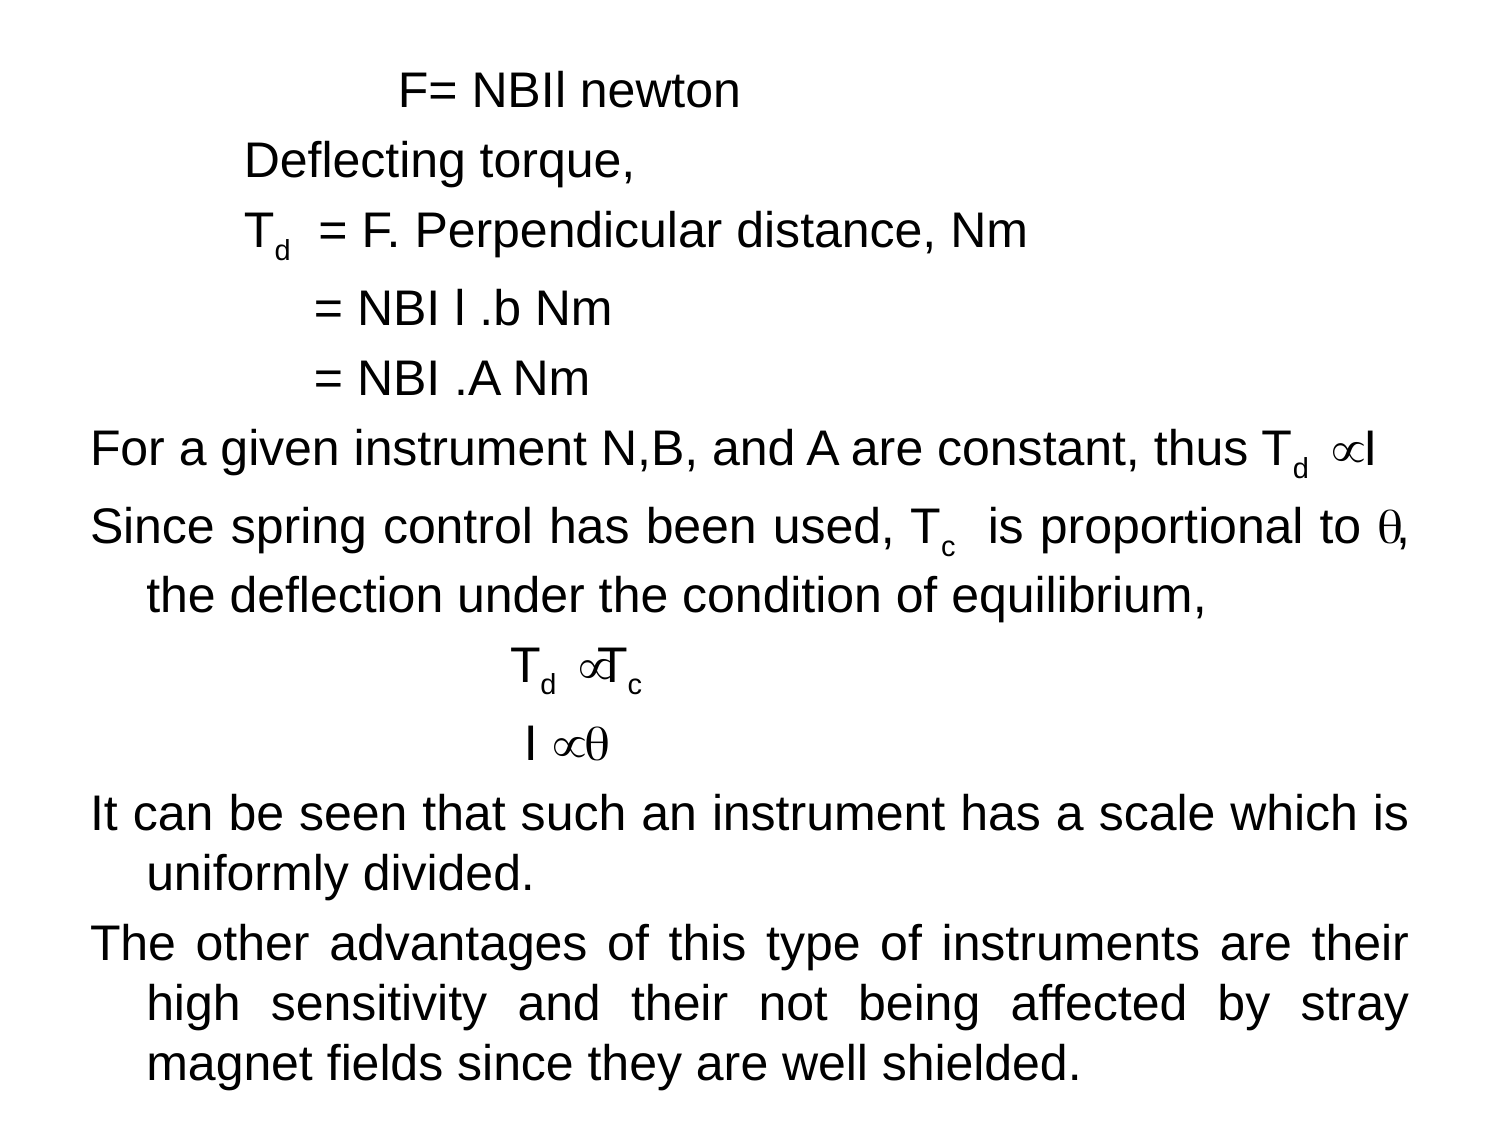

F= NBIl newton
           Deflecting torque,
           Td  = F. Perpendicular distance, Nm
                = NBI l .b Nm
                = NBI .A Nm
For a given instrument N,B, and A are constant, thus Td  ∝ I
Since spring control has been used, Tc  is proportional to θ, the deflection under the condition of equilibrium,
                              Td  ∝Tc
                               I ∝ θ
It can be seen that such an instrument has a scale which is uniformly divided.
The other advantages of this type of instruments are their high sensitivity and their not being affected by stray magnet fields since they are well shielded.